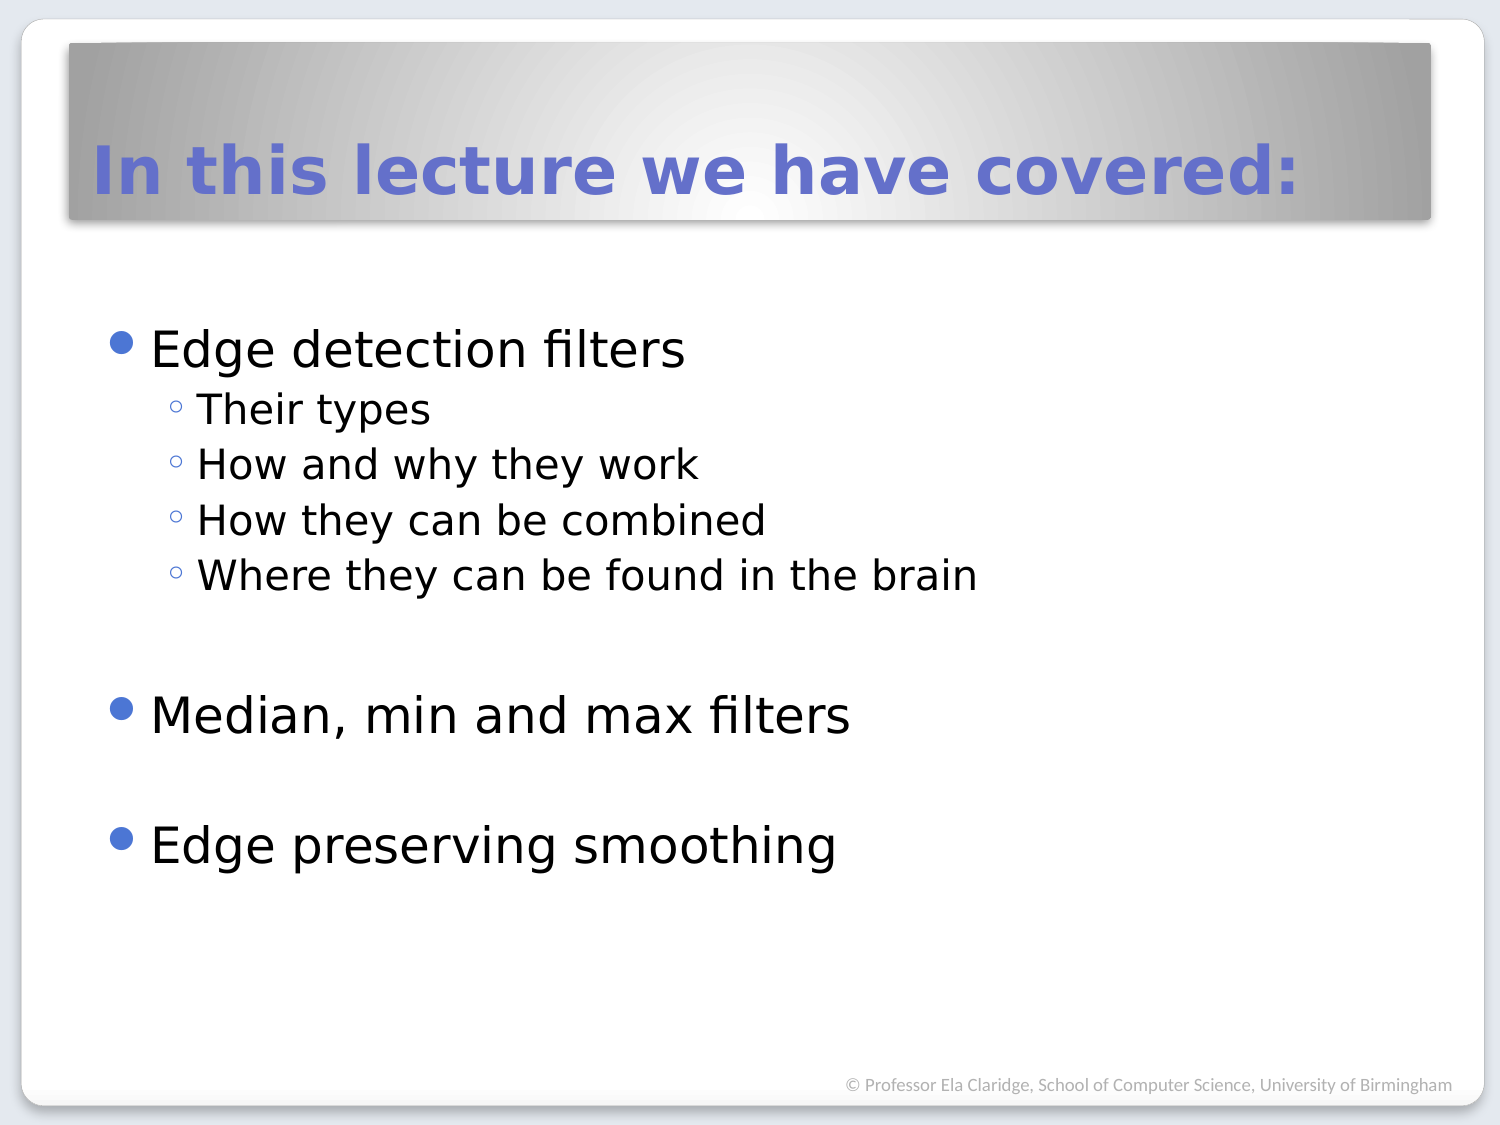

# In this lecture we have covered:
Edge detection filters
Their types
How and why they work
How they can be combined
Where they can be found in the brain

Median, min and max filters

Edge preserving smoothing

© Professor Ela Claridge, School of Computer Science, University of Birmingham